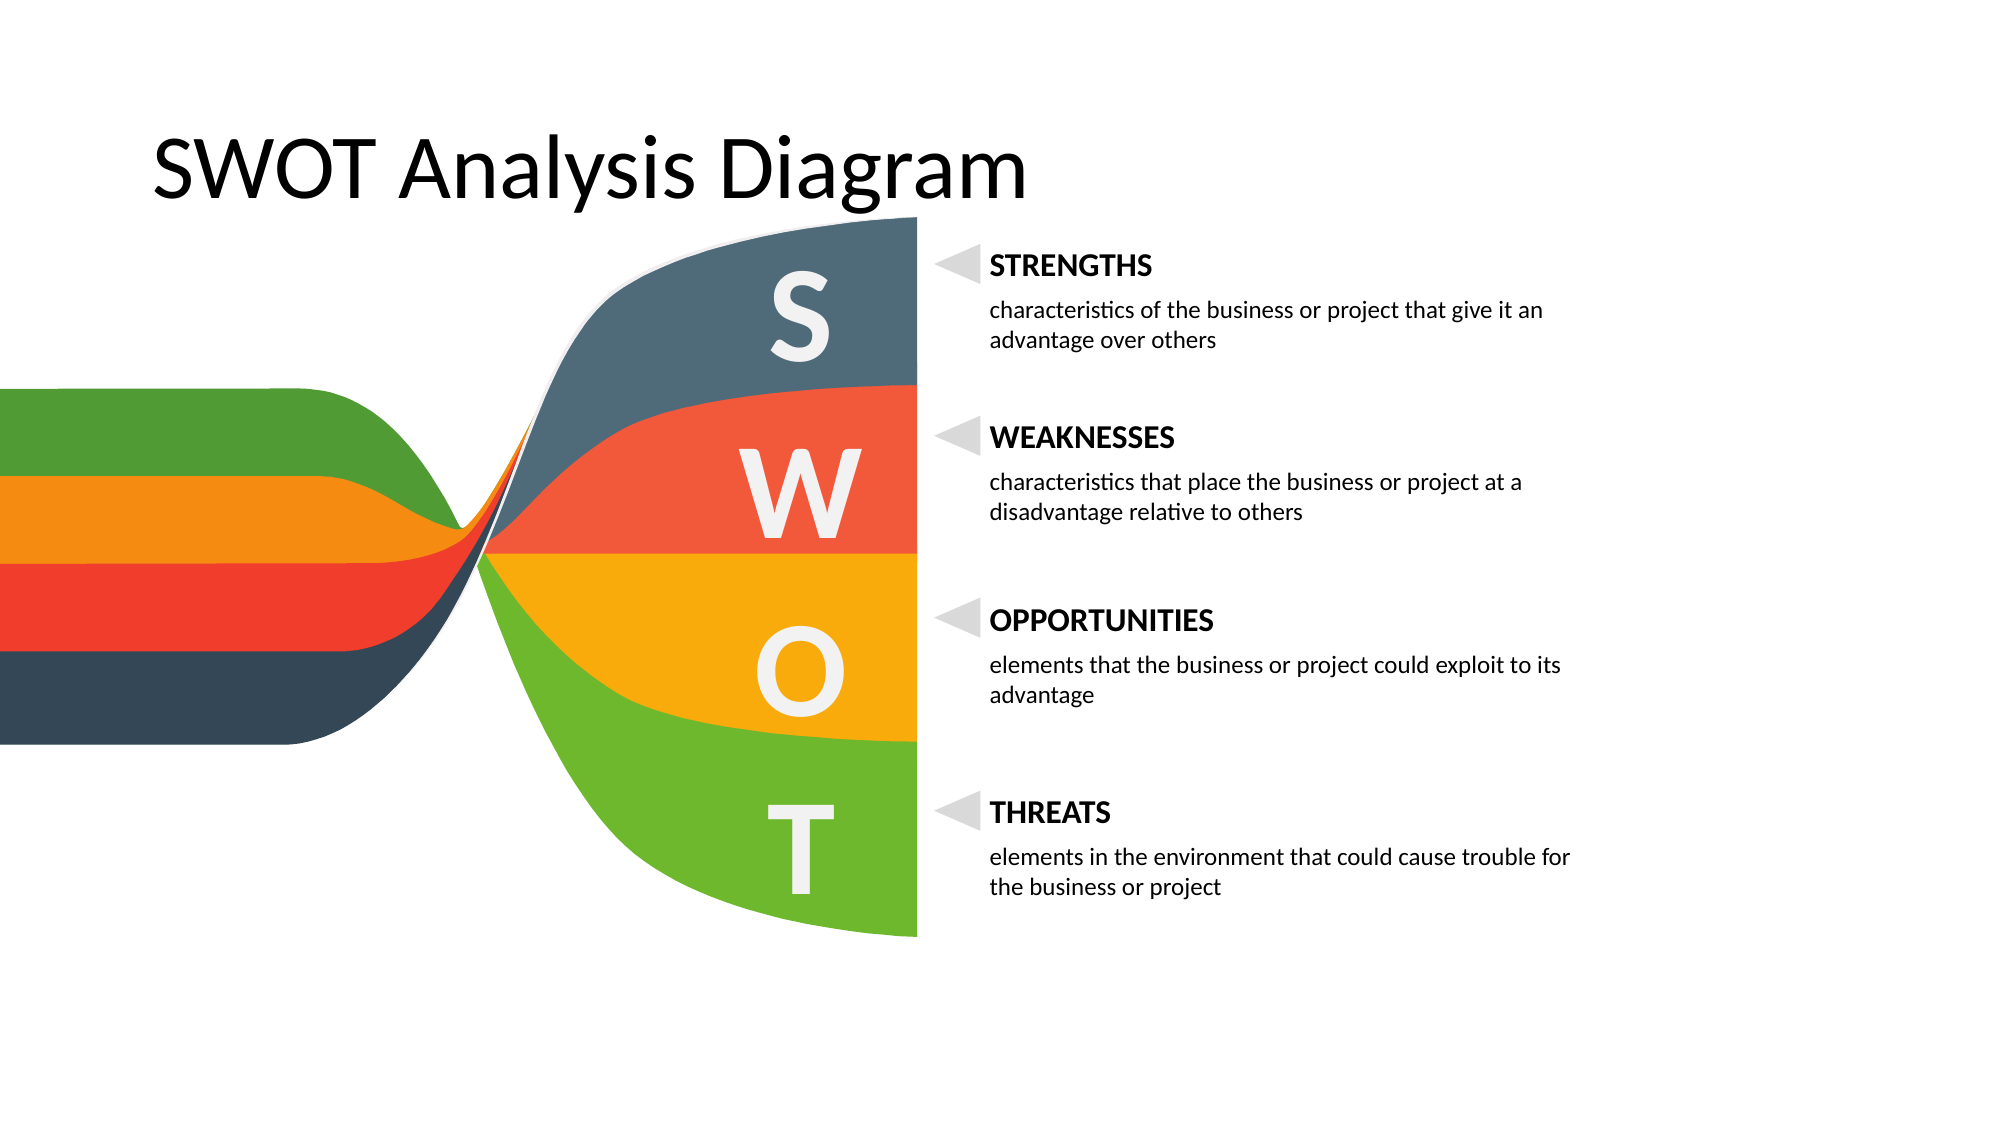

# SWOT Analysis Diagram
S

STRENGTHS

characteristics of the business or project that give it an advantage over others
W
WEAKNESSES

characteristics that place the business or project at a disadvantage relative to others
O
OPPORTUNITIES

elements that the business or project could exploit to its advantage
T
THREATS

elements in the environment that could cause trouble for the business or project